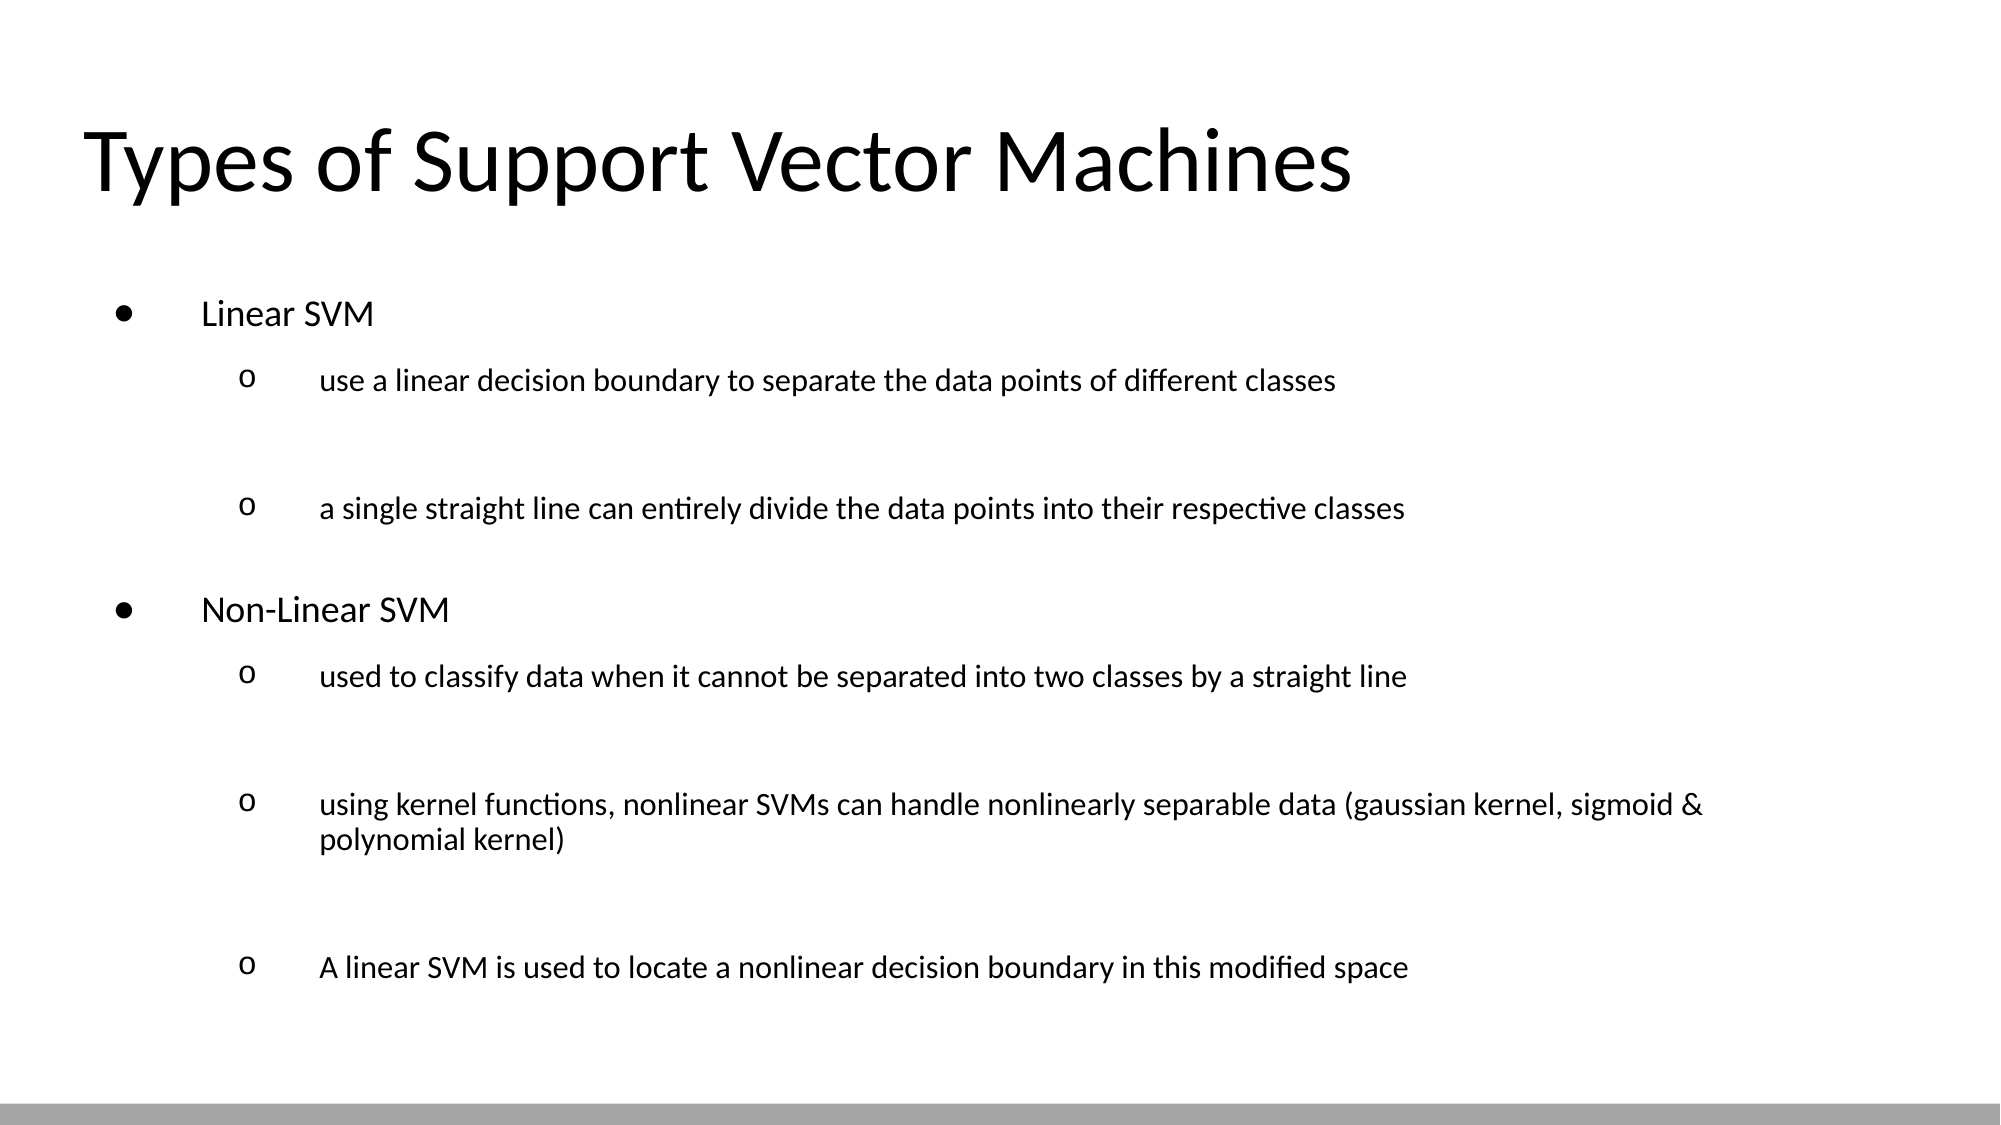

# Types of Support Vector Machines
Linear SVM
use a linear decision boundary to separate the data points of different classes

a single straight line can entirely divide the data points into their respective classes

Non-Linear SVM
used to classify data when it cannot be separated into two classes by a straight line

using kernel functions, nonlinear SVMs can handle nonlinearly separable data (gaussian kernel, sigmoid & polynomial kernel)

A linear SVM is used to locate a nonlinear decision boundary in this modified space